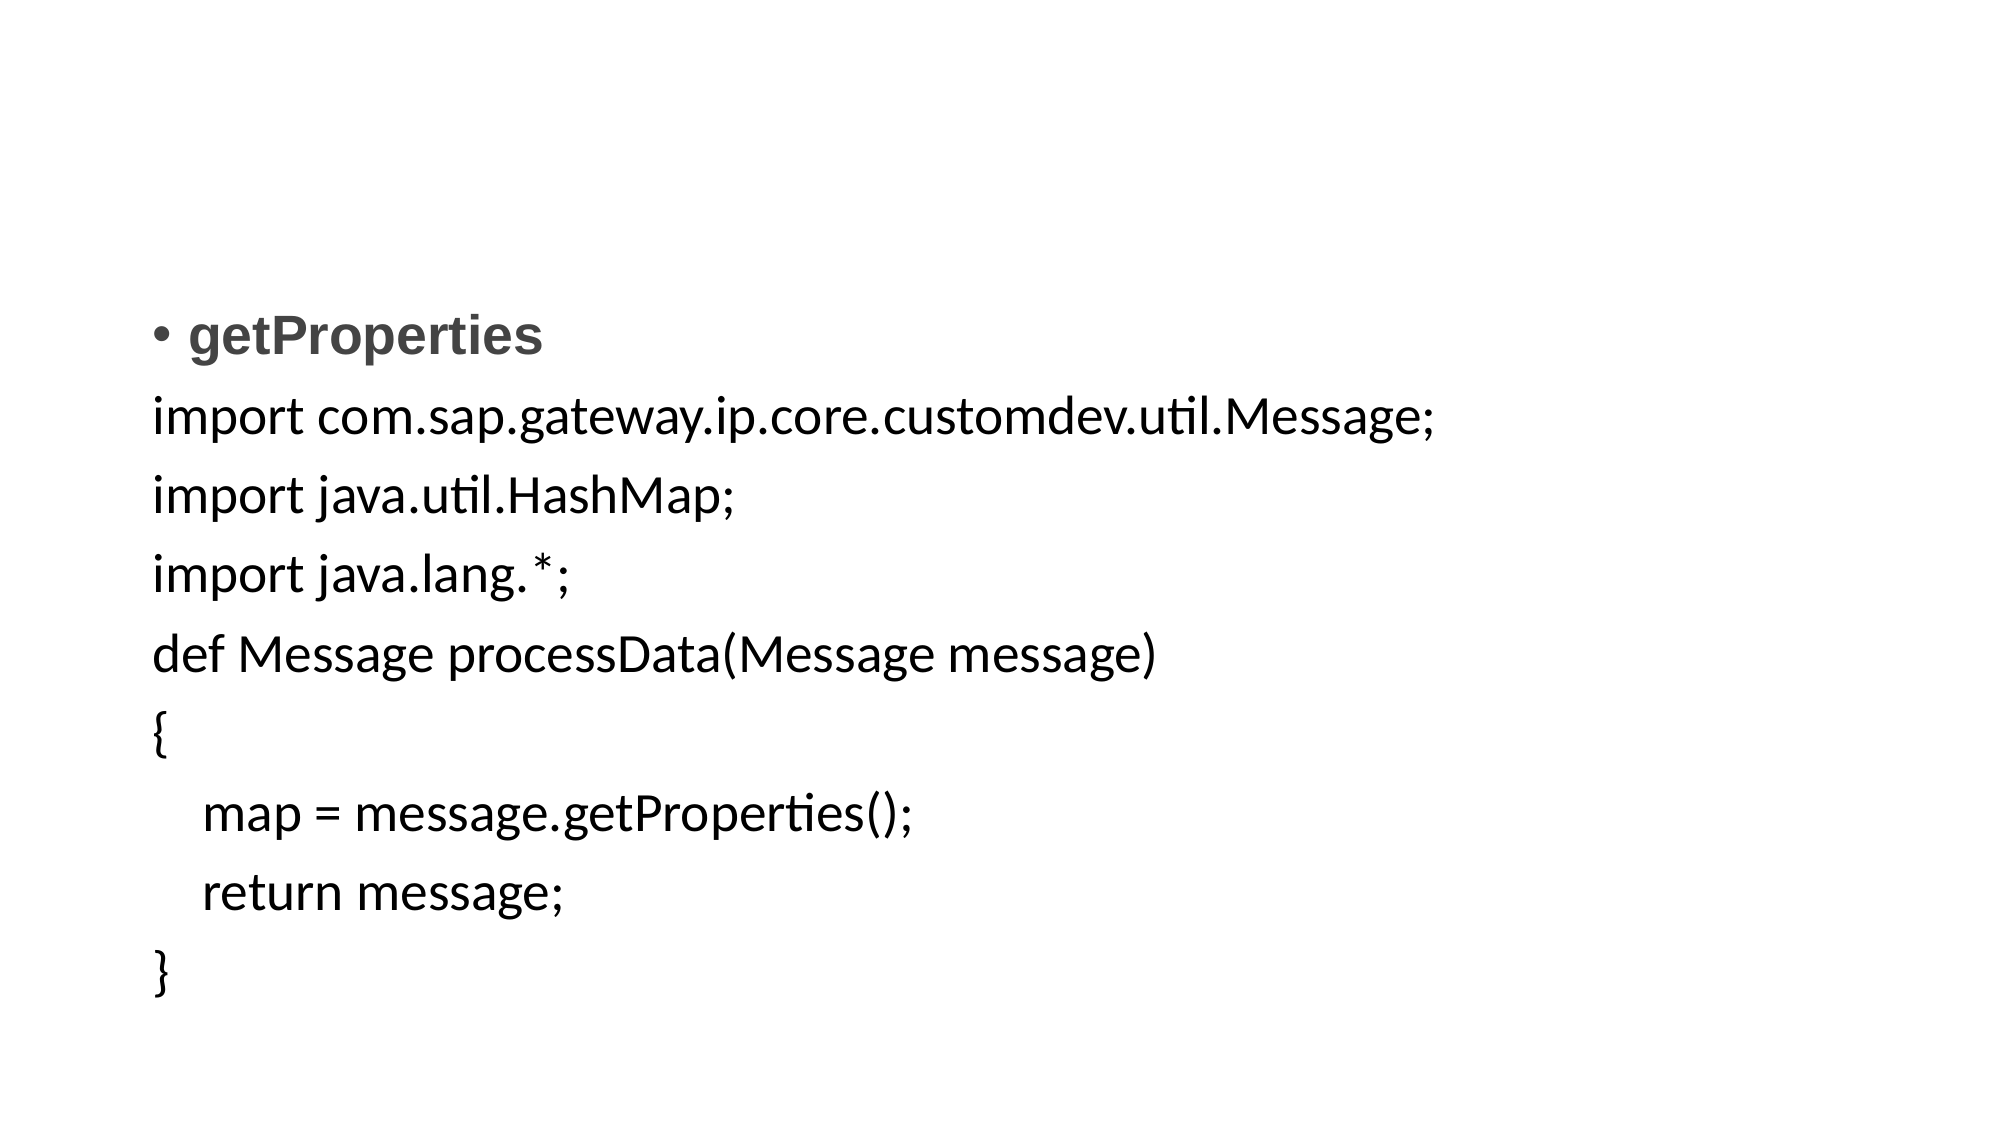

#
getProperties
import com.sap.gateway.ip.core.customdev.util.Message;
import java.util.HashMap;
import java.lang.*;
def Message processData(Message message)
{
    map = message.getProperties();
    return message;
}